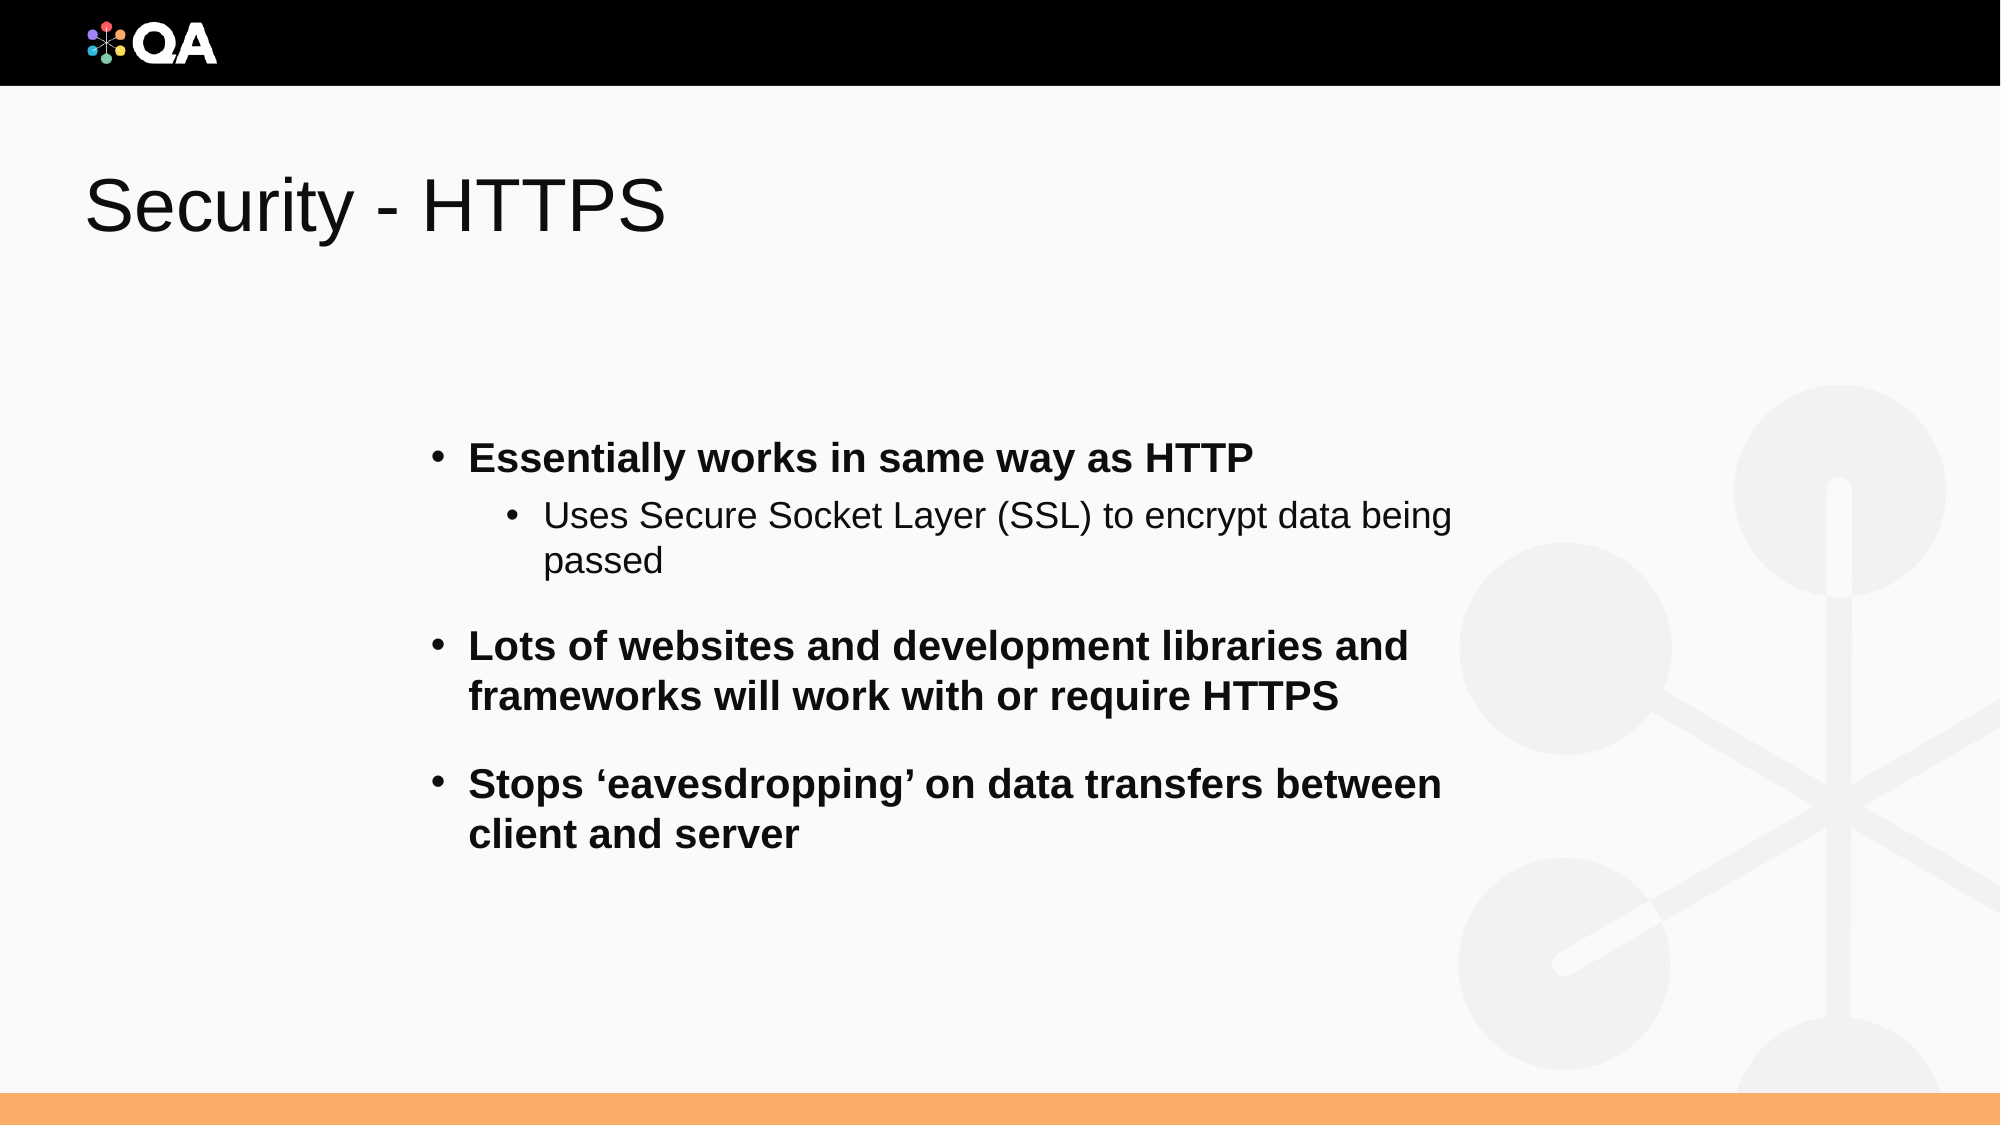

Essentially works in same way as HTTP
Uses Secure Socket Layer (SSL) to encrypt data being passed
Lots of websites and development libraries and frameworks will work with or require HTTPS
Stops ‘eavesdropping’ on data transfers between client and server
# Security - HTTPS